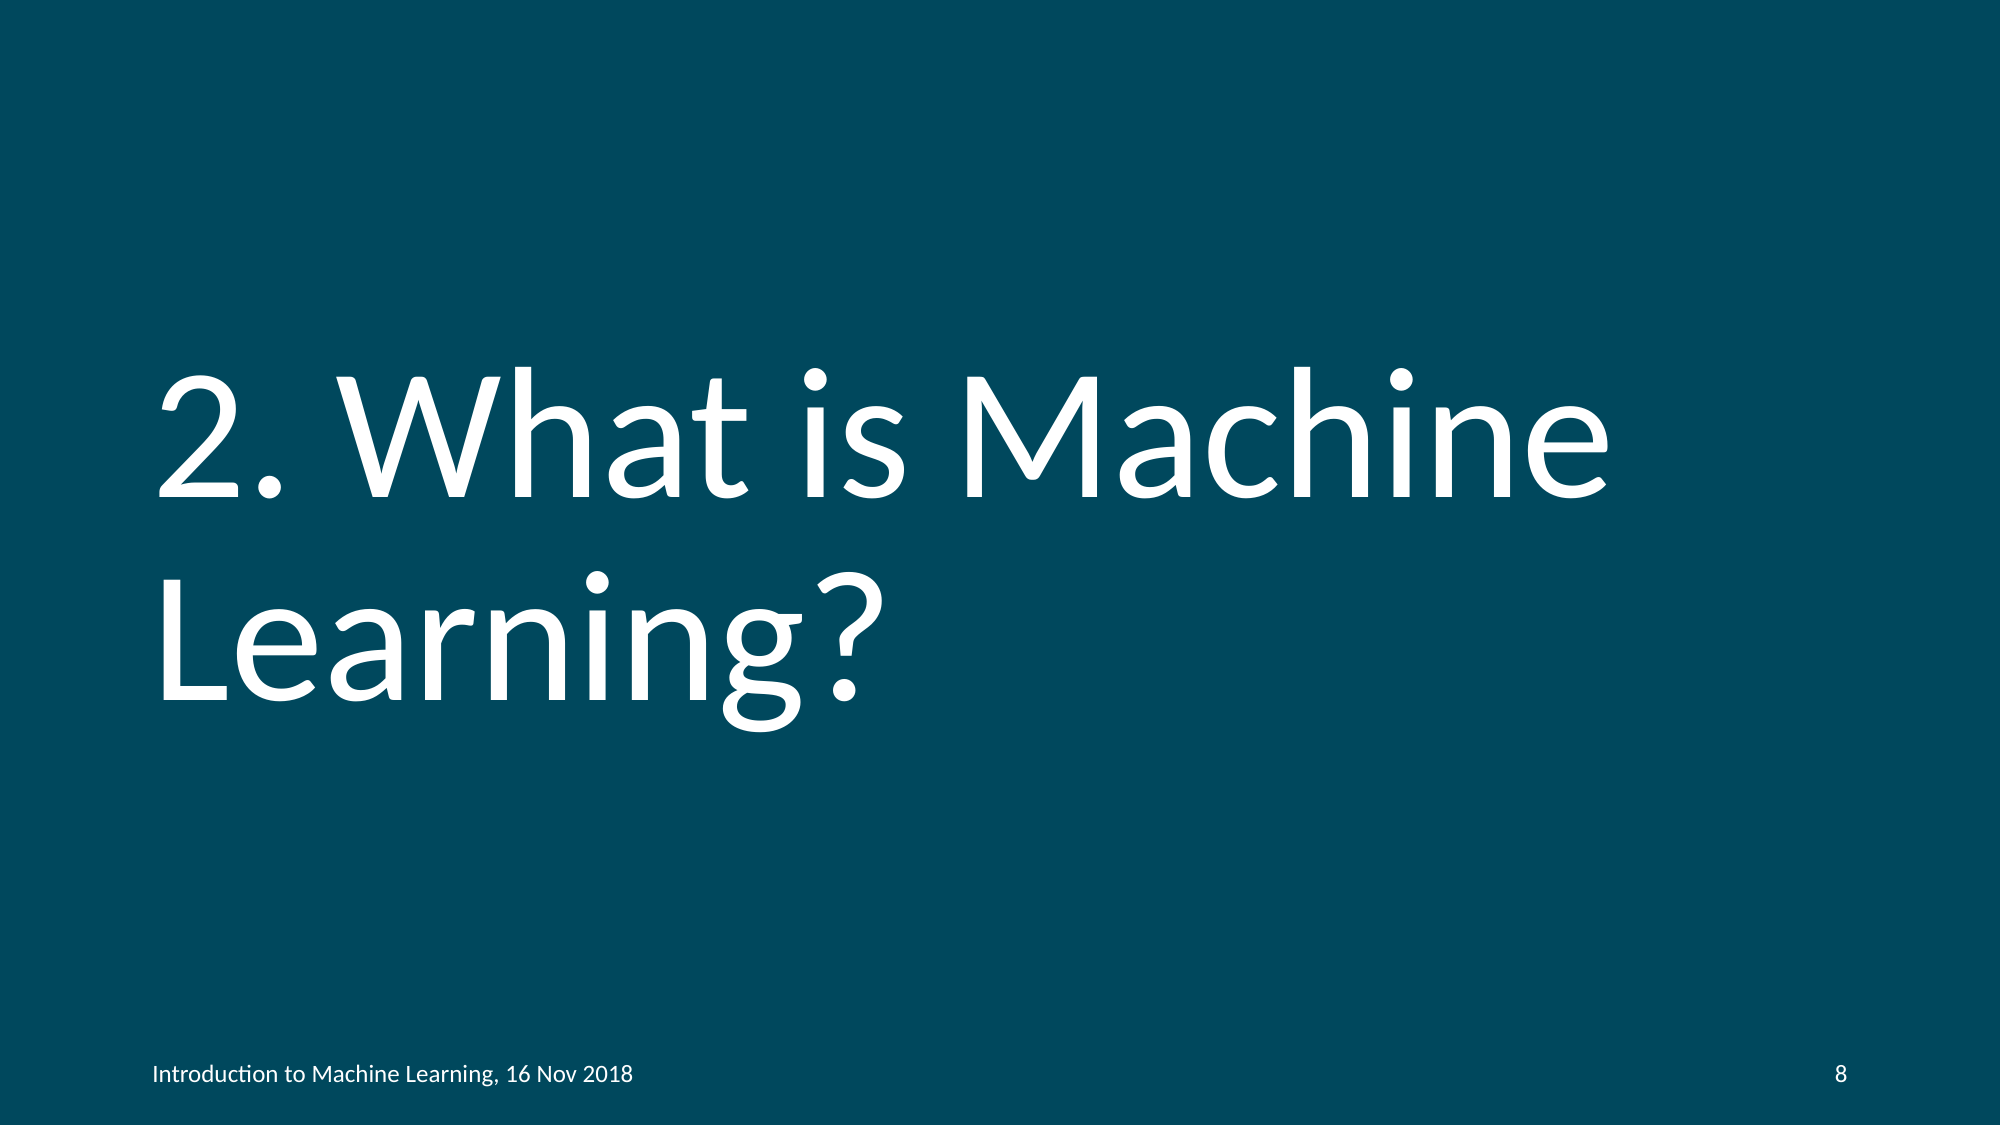

# 2. What is Machine Learning?

Introduction to Machine Learning, 16 Nov 2018
8